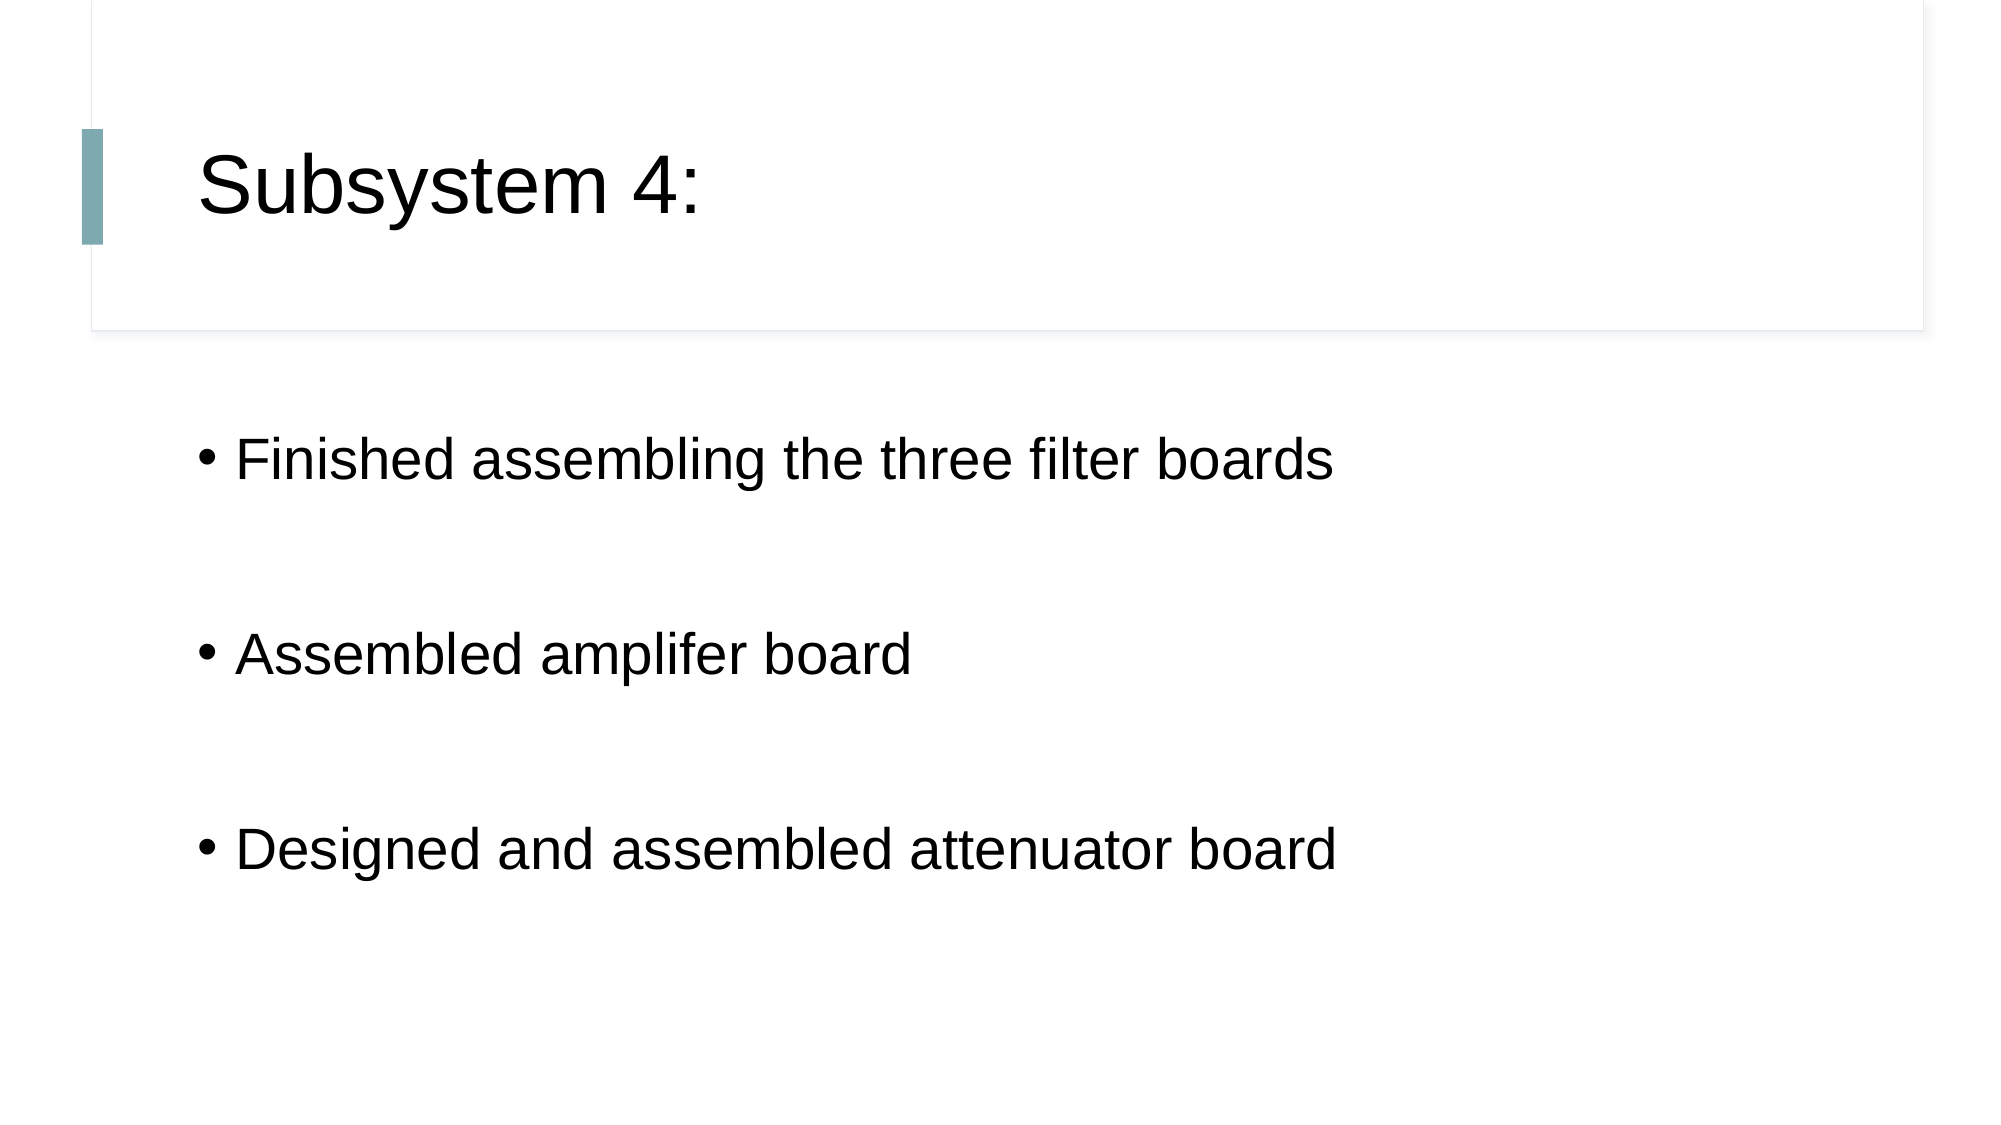

# Subsystem 4:
Finished assembling the three filter boards

Assembled amplifer board

Designed and assembled attenuator board